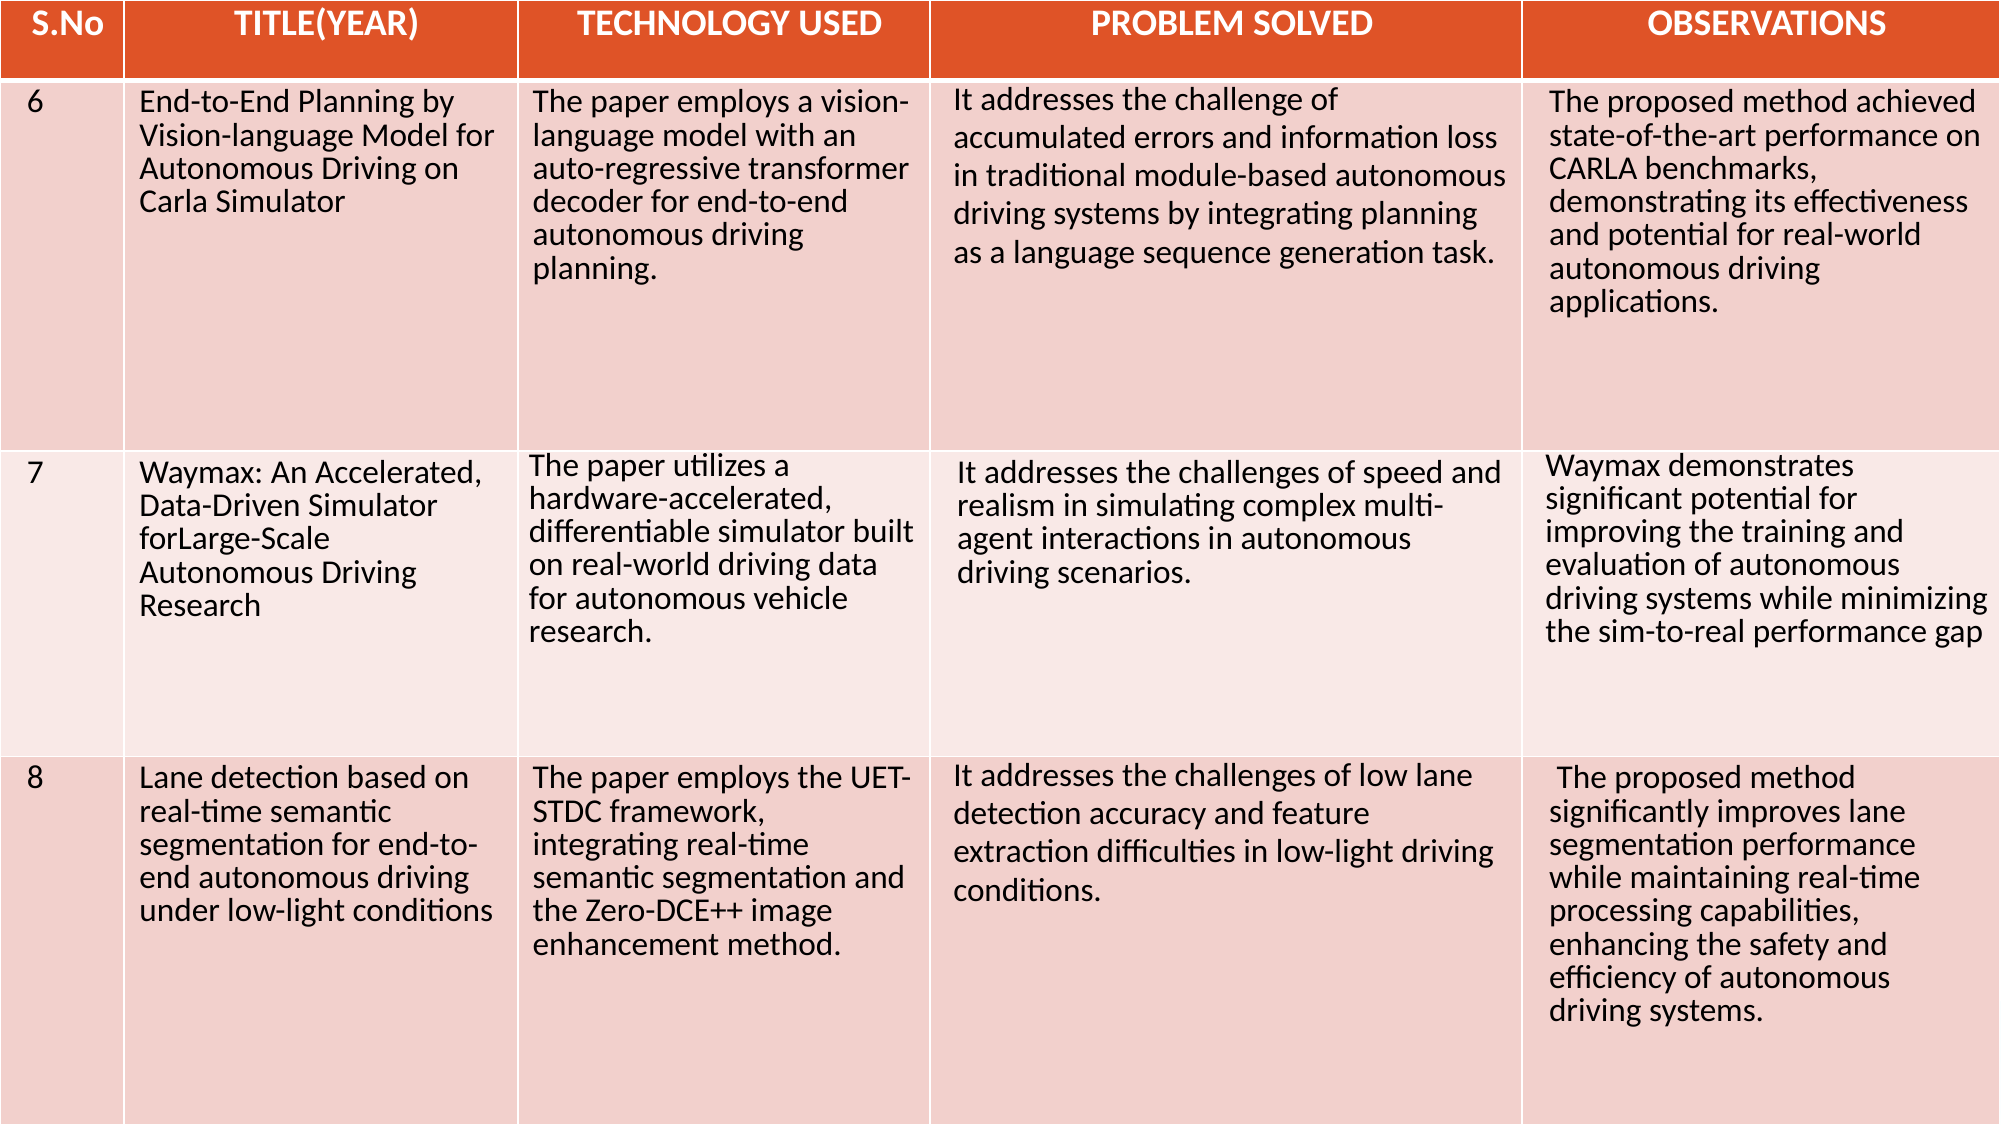

| S.No | TITLE(YEAR) | TECHNOLOGY USED | PROBLEM SOLVED | OBSERVATIONS |
| --- | --- | --- | --- | --- |
| 6 | End-to-End Planning by Vision-language Model for Autonomous Driving on Carla Simulator | The paper employs a vision-language model with an auto-regressive transformer decoder for end-to-end autonomous driving planning. | It addresses the challenge of accumulated errors and information loss in traditional module-based autonomous driving systems by integrating planning as a language sequence generation task. | The proposed method achieved state-of-the-art performance on CARLA benchmarks, demonstrating its effectiveness and potential for real-world autonomous driving applications. |
| 7 | Waymax: An Accelerated, Data-Driven Simulator forLarge-Scale Autonomous Driving Research | The paper utilizes a hardware-accelerated, differentiable simulator built on real-world driving data for autonomous vehicle research. | It addresses the challenges of speed and realism in simulating complex multi-agent interactions in autonomous driving scenarios. | Waymax demonstrates significant potential for improving the training and evaluation of autonomous driving systems while minimizing the sim-to-real performance gap |
| 8 | Lane detection based on real-time semantic segmentation for end-to-end autonomous driving under low-light conditions | The paper employs the UET-STDC framework, integrating real-time semantic segmentation and the Zero-DCE++ image enhancement method. | It addresses the challenges of low lane detection accuracy and feature extraction difficulties in low-light driving conditions. | The proposed method significantly improves lane segmentation performance while maintaining real-time processing capabilities, enhancing the safety and efficiency of autonomous driving systems. |